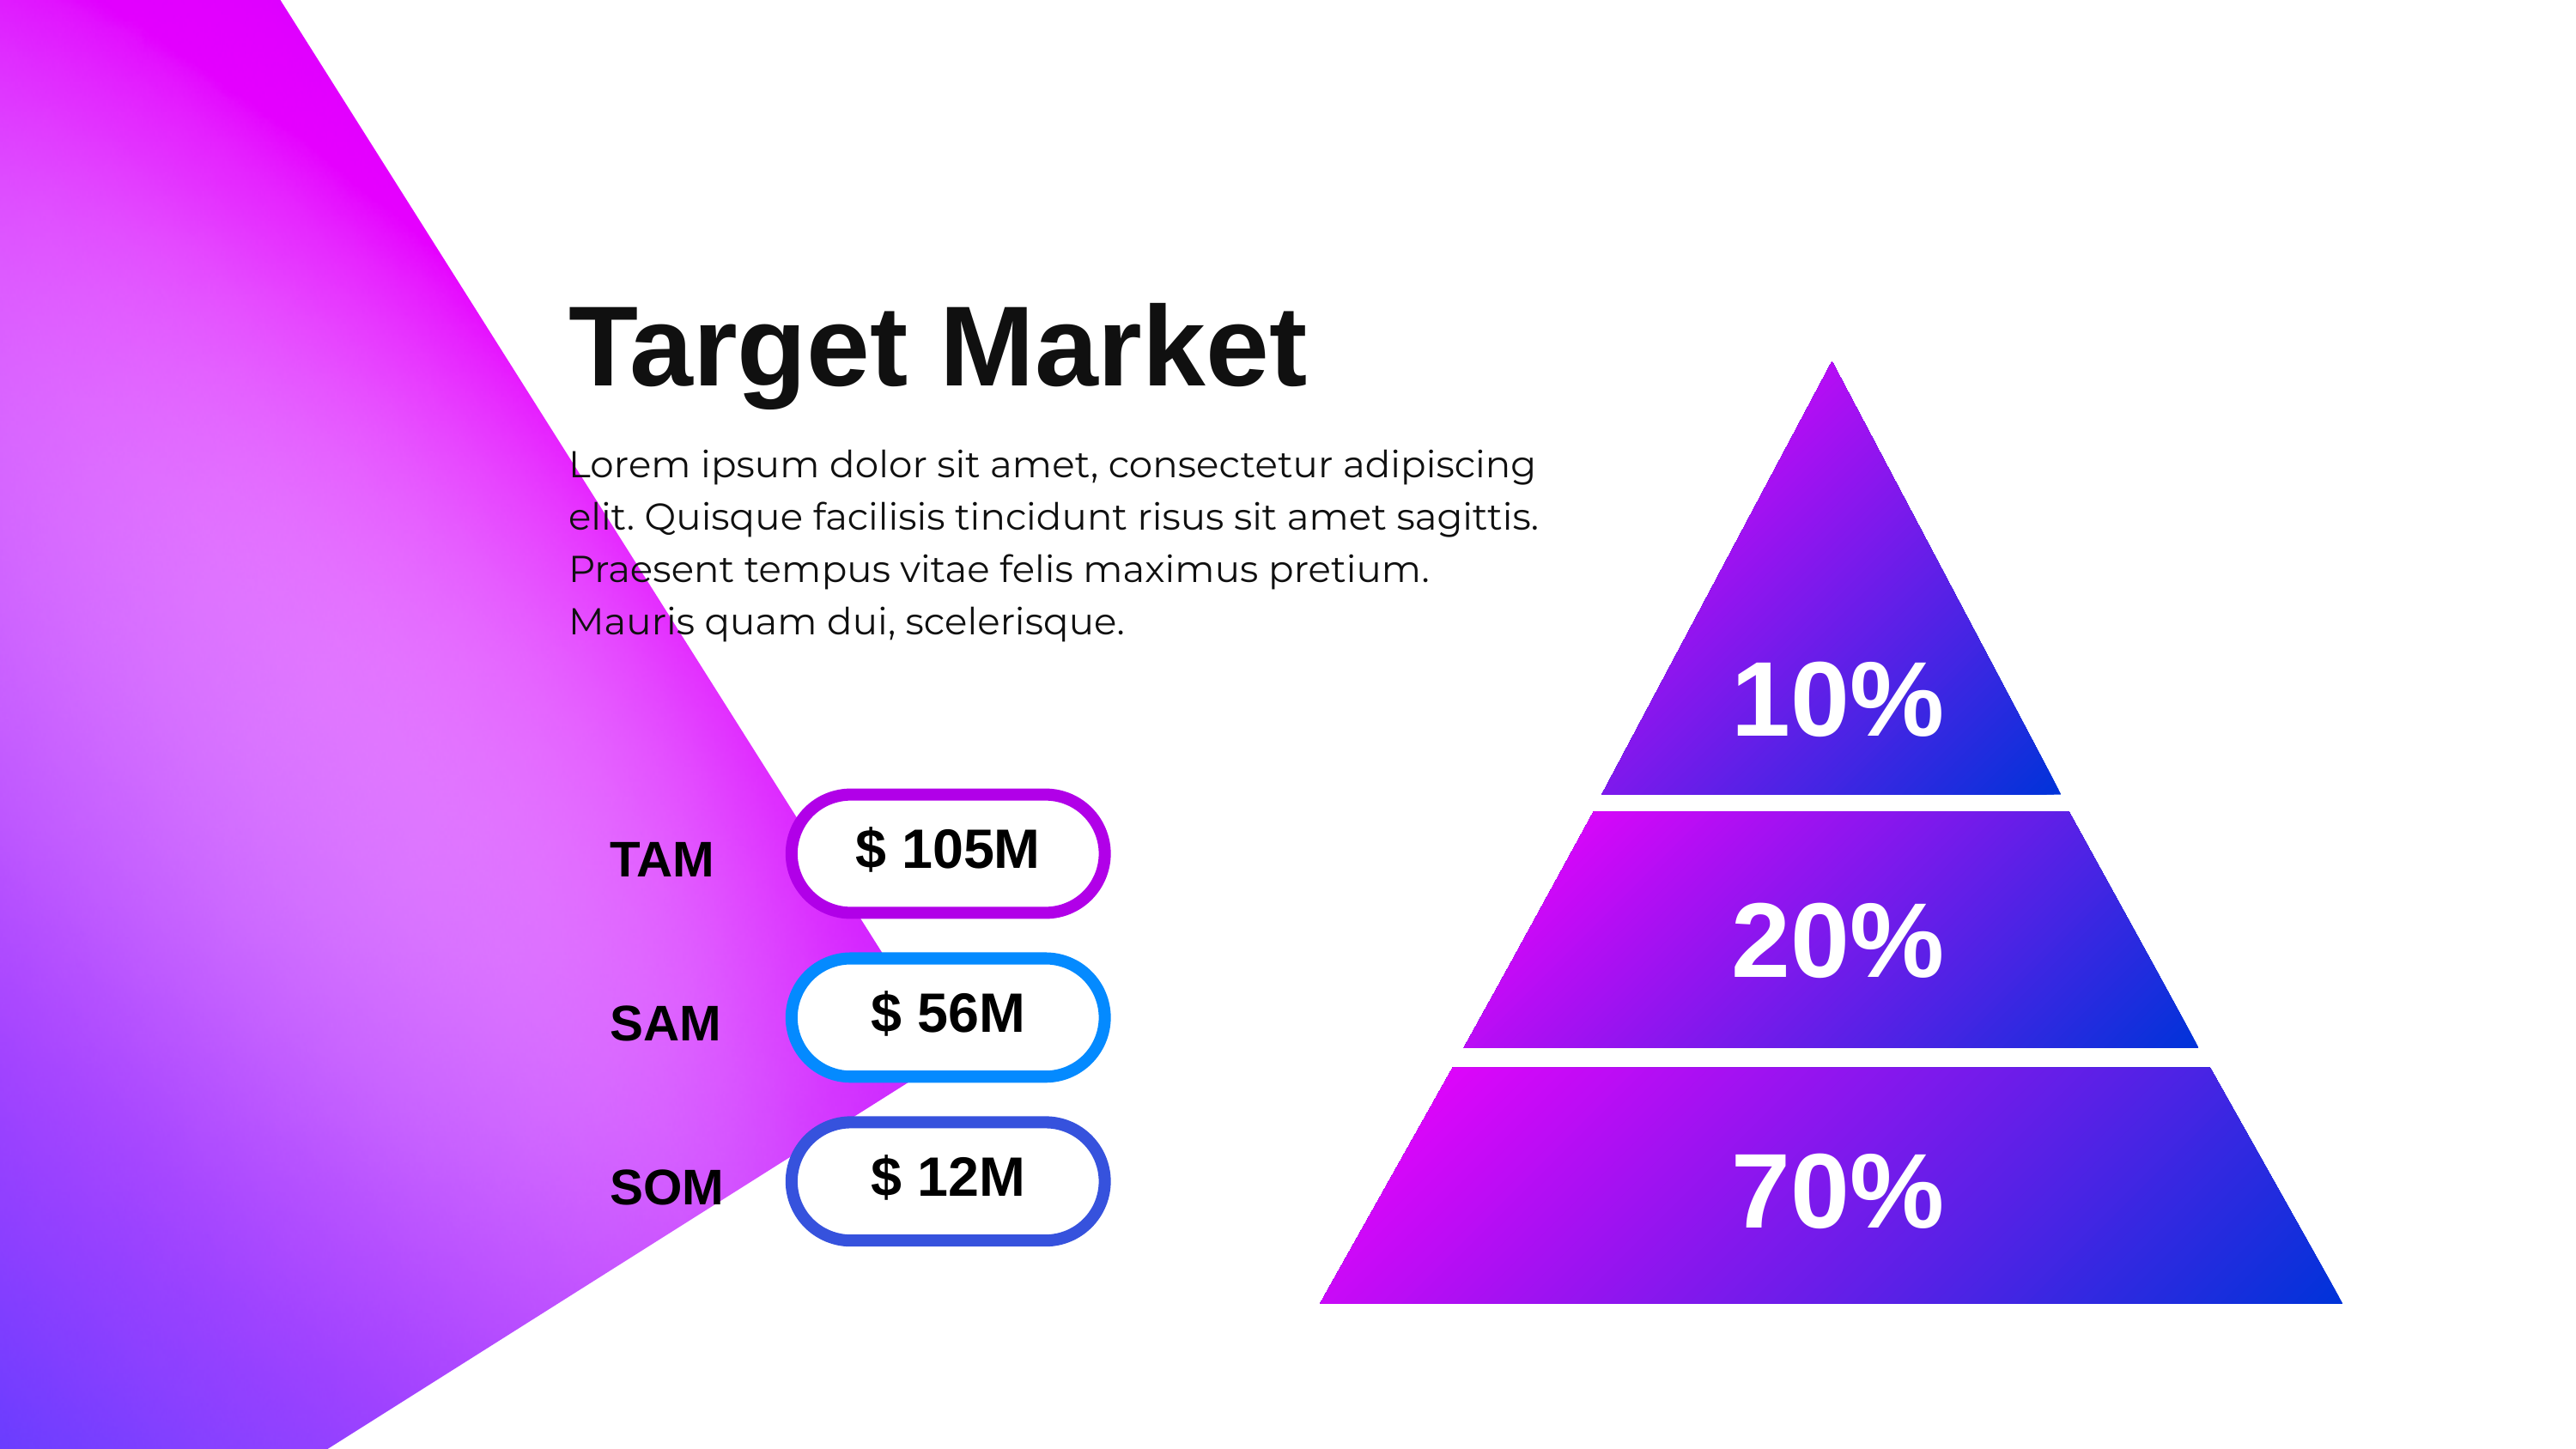

Target Market

Lorem ipsum dolor sit amet, consectetur adipiscing elit. Quisque facilisis tincidunt risus sit amet sagittis. Praesent tempus vitae felis maximus pretium. Mauris quam dui, scelerisque.
10%

$ 105M

TAM
20%

$ 56M
SAM

70%

$ 12M
SOM